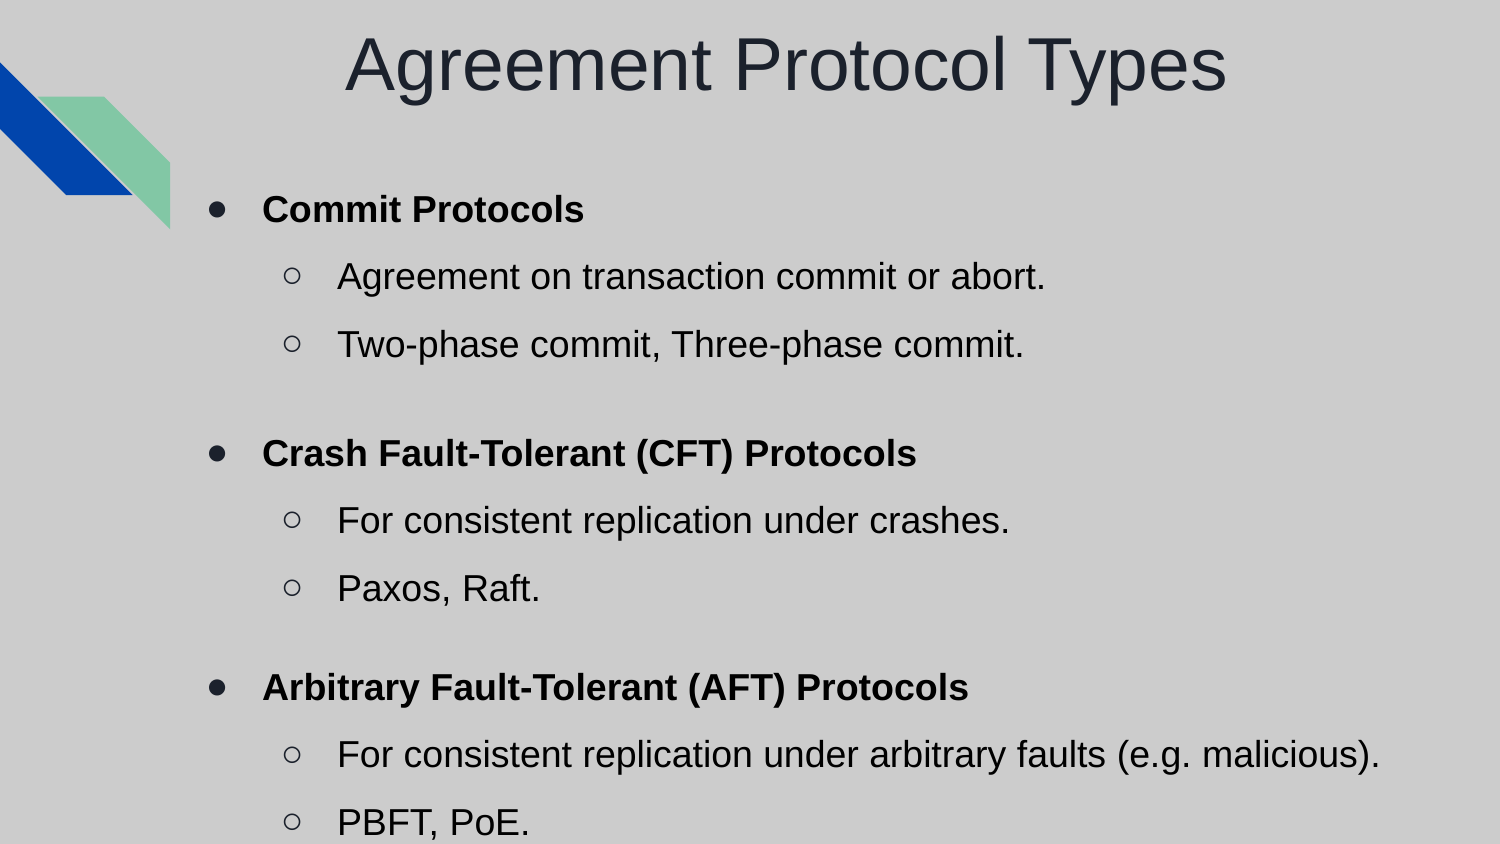

# Agreement Protocol Types
Commit Protocols
Agreement on transaction commit or abort.
Two-phase commit, Three-phase commit.
Crash Fault-Tolerant (CFT) Protocols
For consistent replication under crashes.
Paxos, Raft.

Arbitrary Fault-Tolerant (AFT) Protocols
For consistent replication under arbitrary faults (e.g. malicious).
PBFT, PoE.